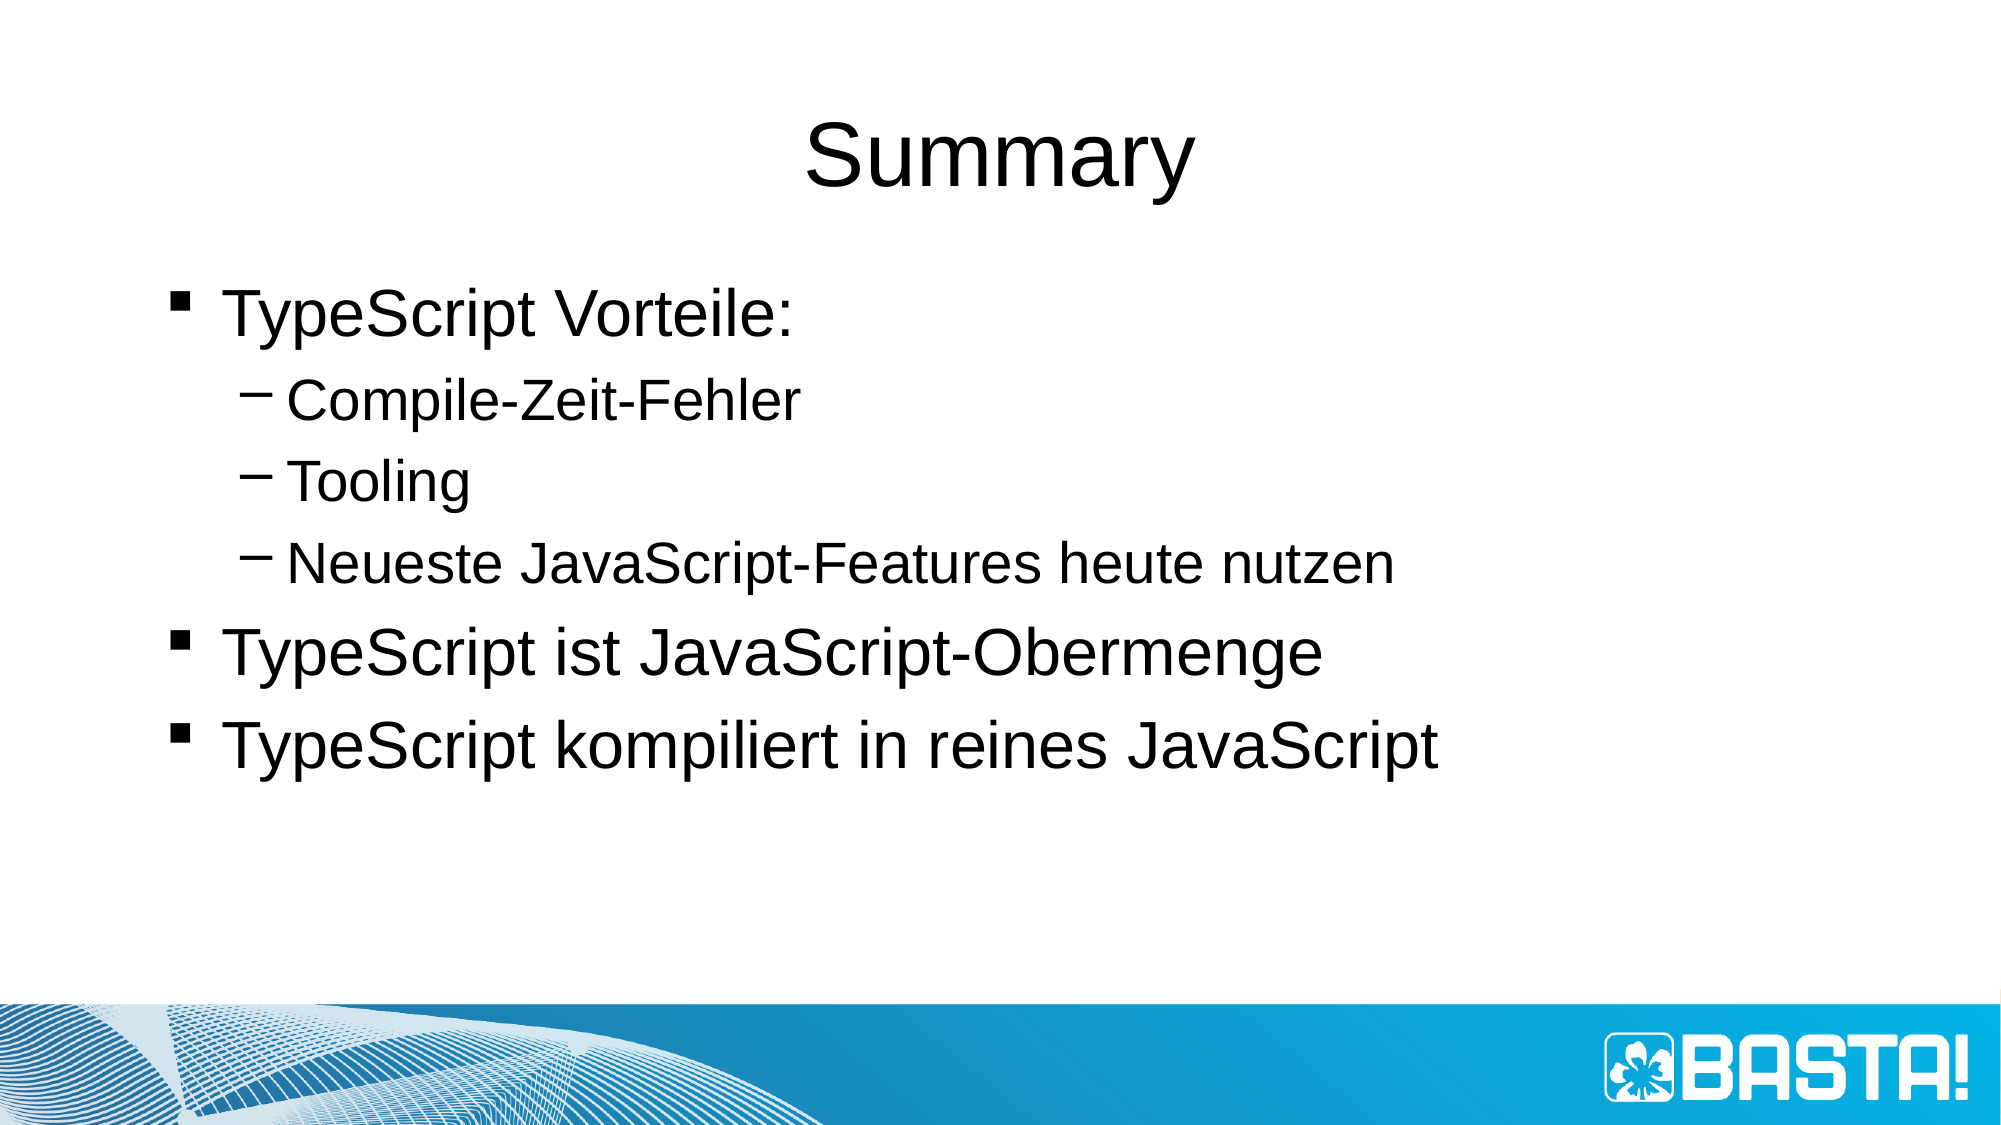

# Summary
TypeScript Vorteile:
Compile-Zeit-Fehler
Tooling
Neueste JavaScript-Features heute nutzen
TypeScript ist JavaScript-Obermenge
TypeScript kompiliert in reines JavaScript